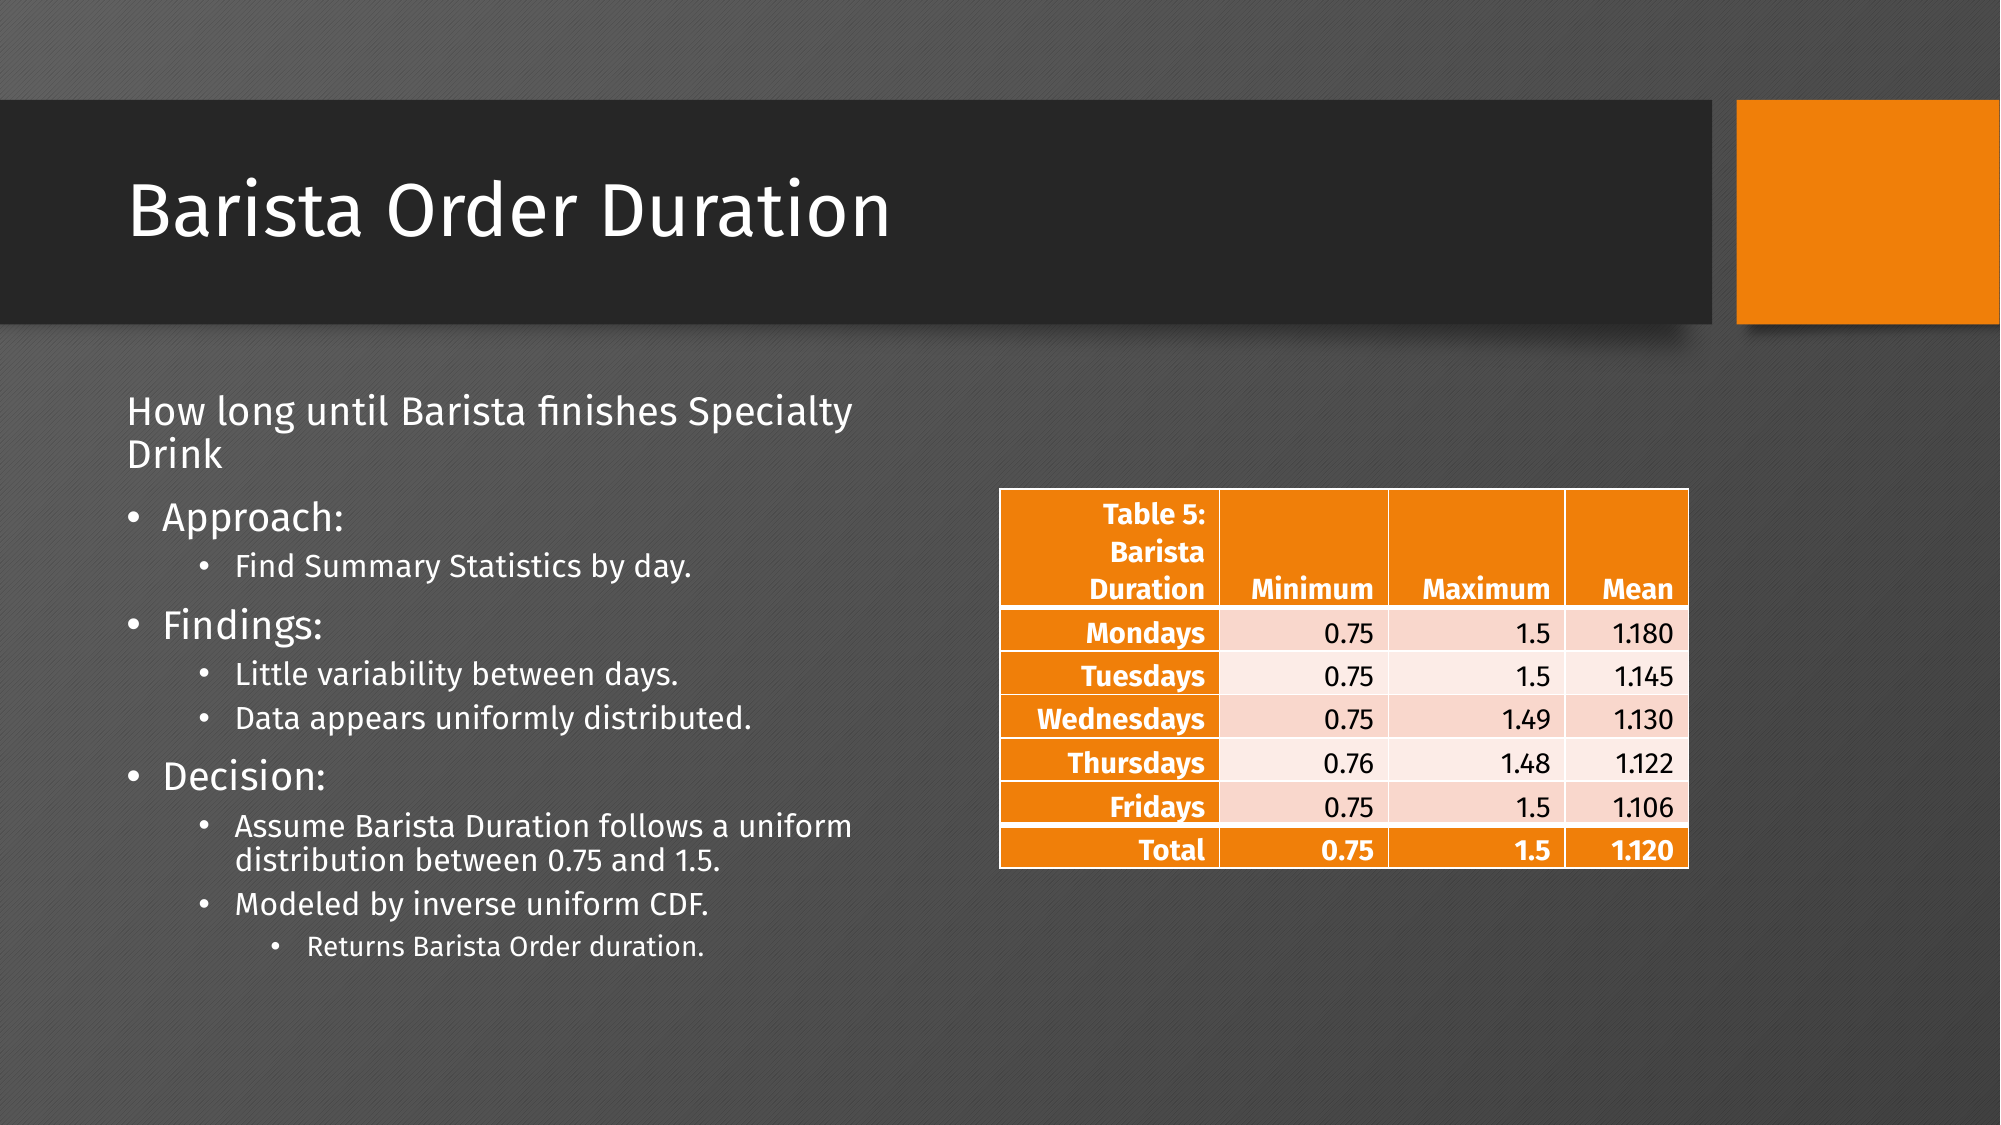

# Barista Order Duration
How long until Barista finishes Specialty Drink
Approach:
Find Summary Statistics by day.
Findings:
Little variability between days.
Data appears uniformly distributed.
Decision:
Assume Barista Duration follows a uniform distribution between 0.75 and 1.5.
Modeled by inverse uniform CDF.
Returns Barista Order duration.
| Table 5: Barista Duration | Minimum | Maximum | Mean |
| --- | --- | --- | --- |
| Mondays | 0.75 | 1.5 | 1.180 |
| Tuesdays | 0.75 | 1.5 | 1.145 |
| Wednesdays | 0.75 | 1.49 | 1.130 |
| Thursdays | 0.76 | 1.48 | 1.122 |
| Fridays | 0.75 | 1.5 | 1.106 |
| Total | 0.75 | 1.5 | 1.120 |